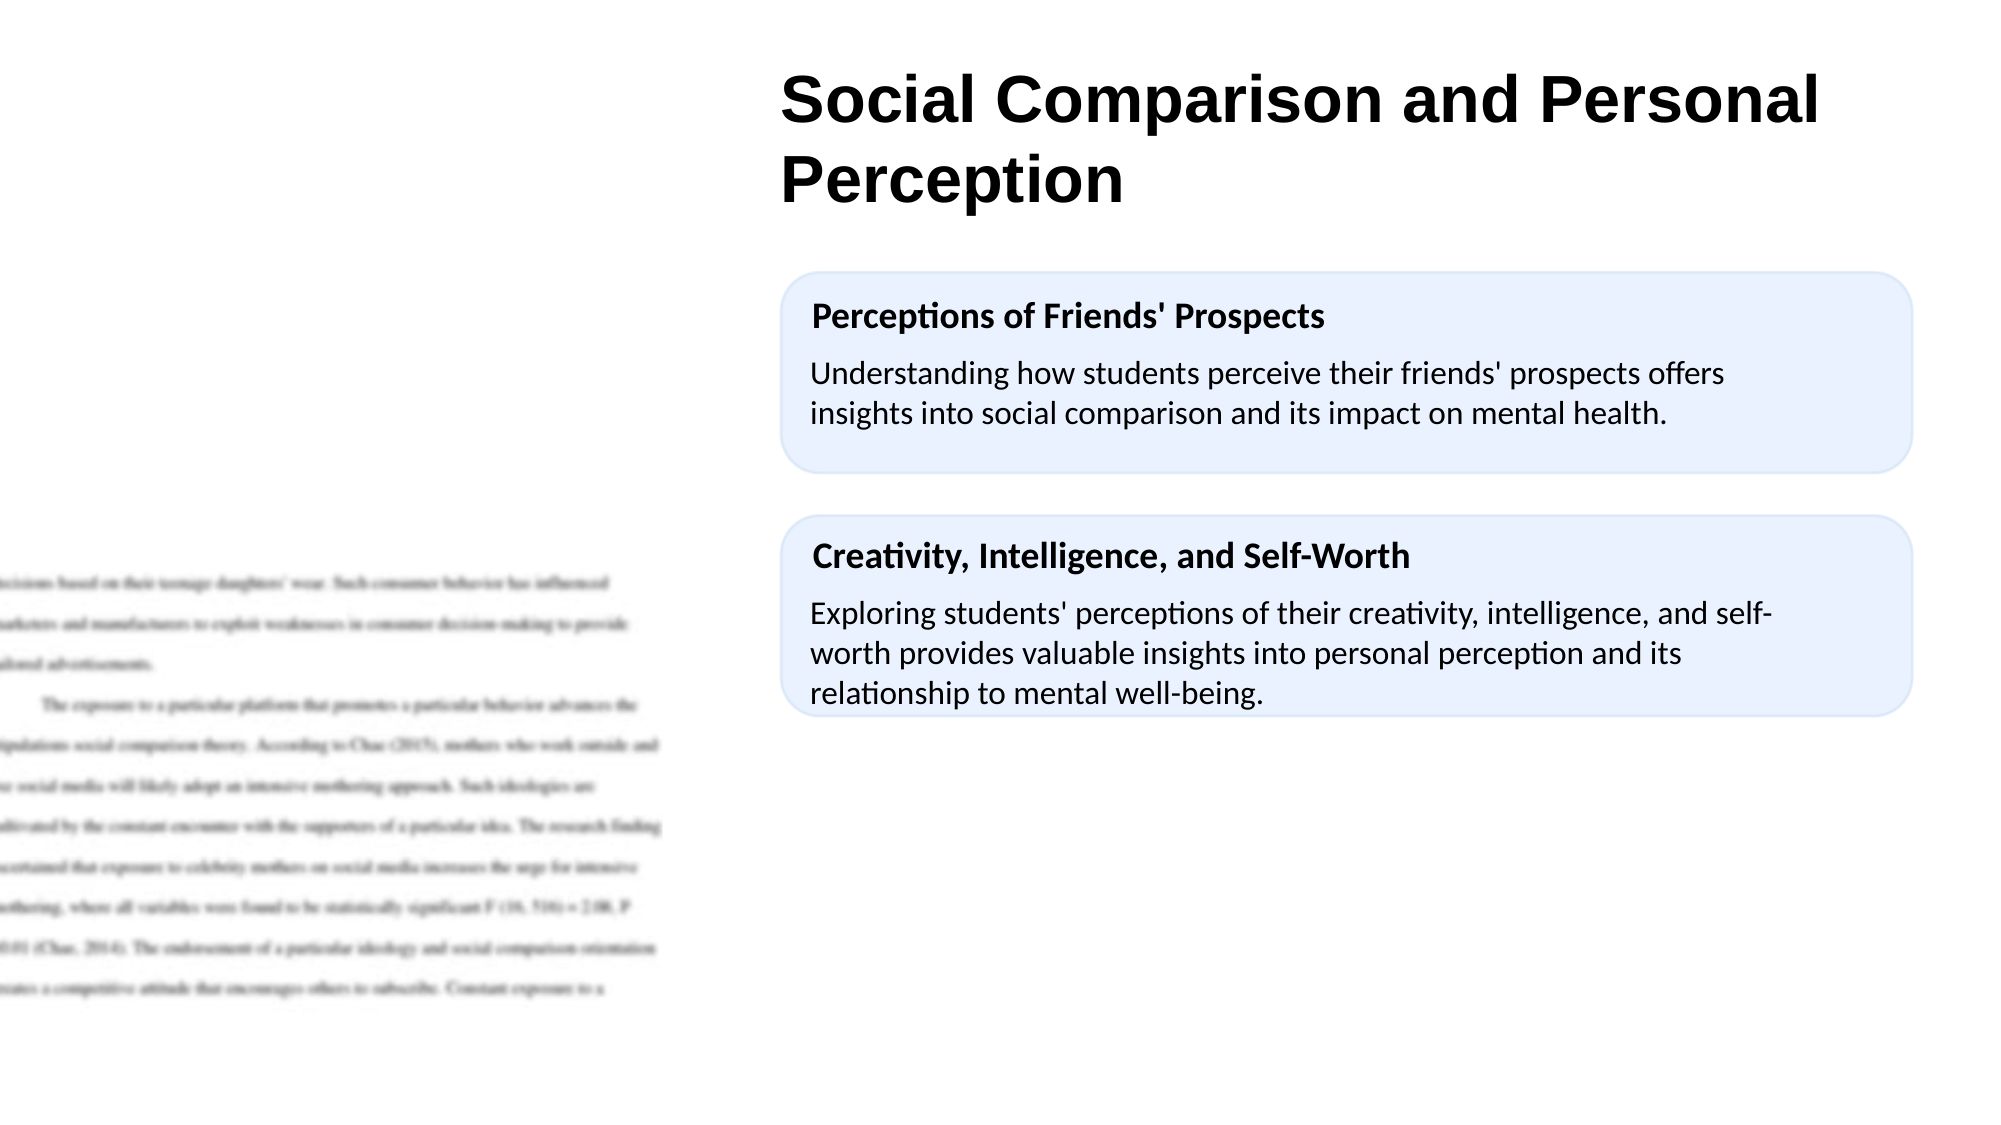

Social Comparison and Personal Perception
Perceptions of Friends' Prospects
Understanding how students perceive their friends' prospects offers insights into social comparison and its impact on mental health.
Creativity, Intelligence, and Self-Worth
Exploring students' perceptions of their creativity, intelligence, and self-worth provides valuable insights into personal perception and its relationship to mental well-being.